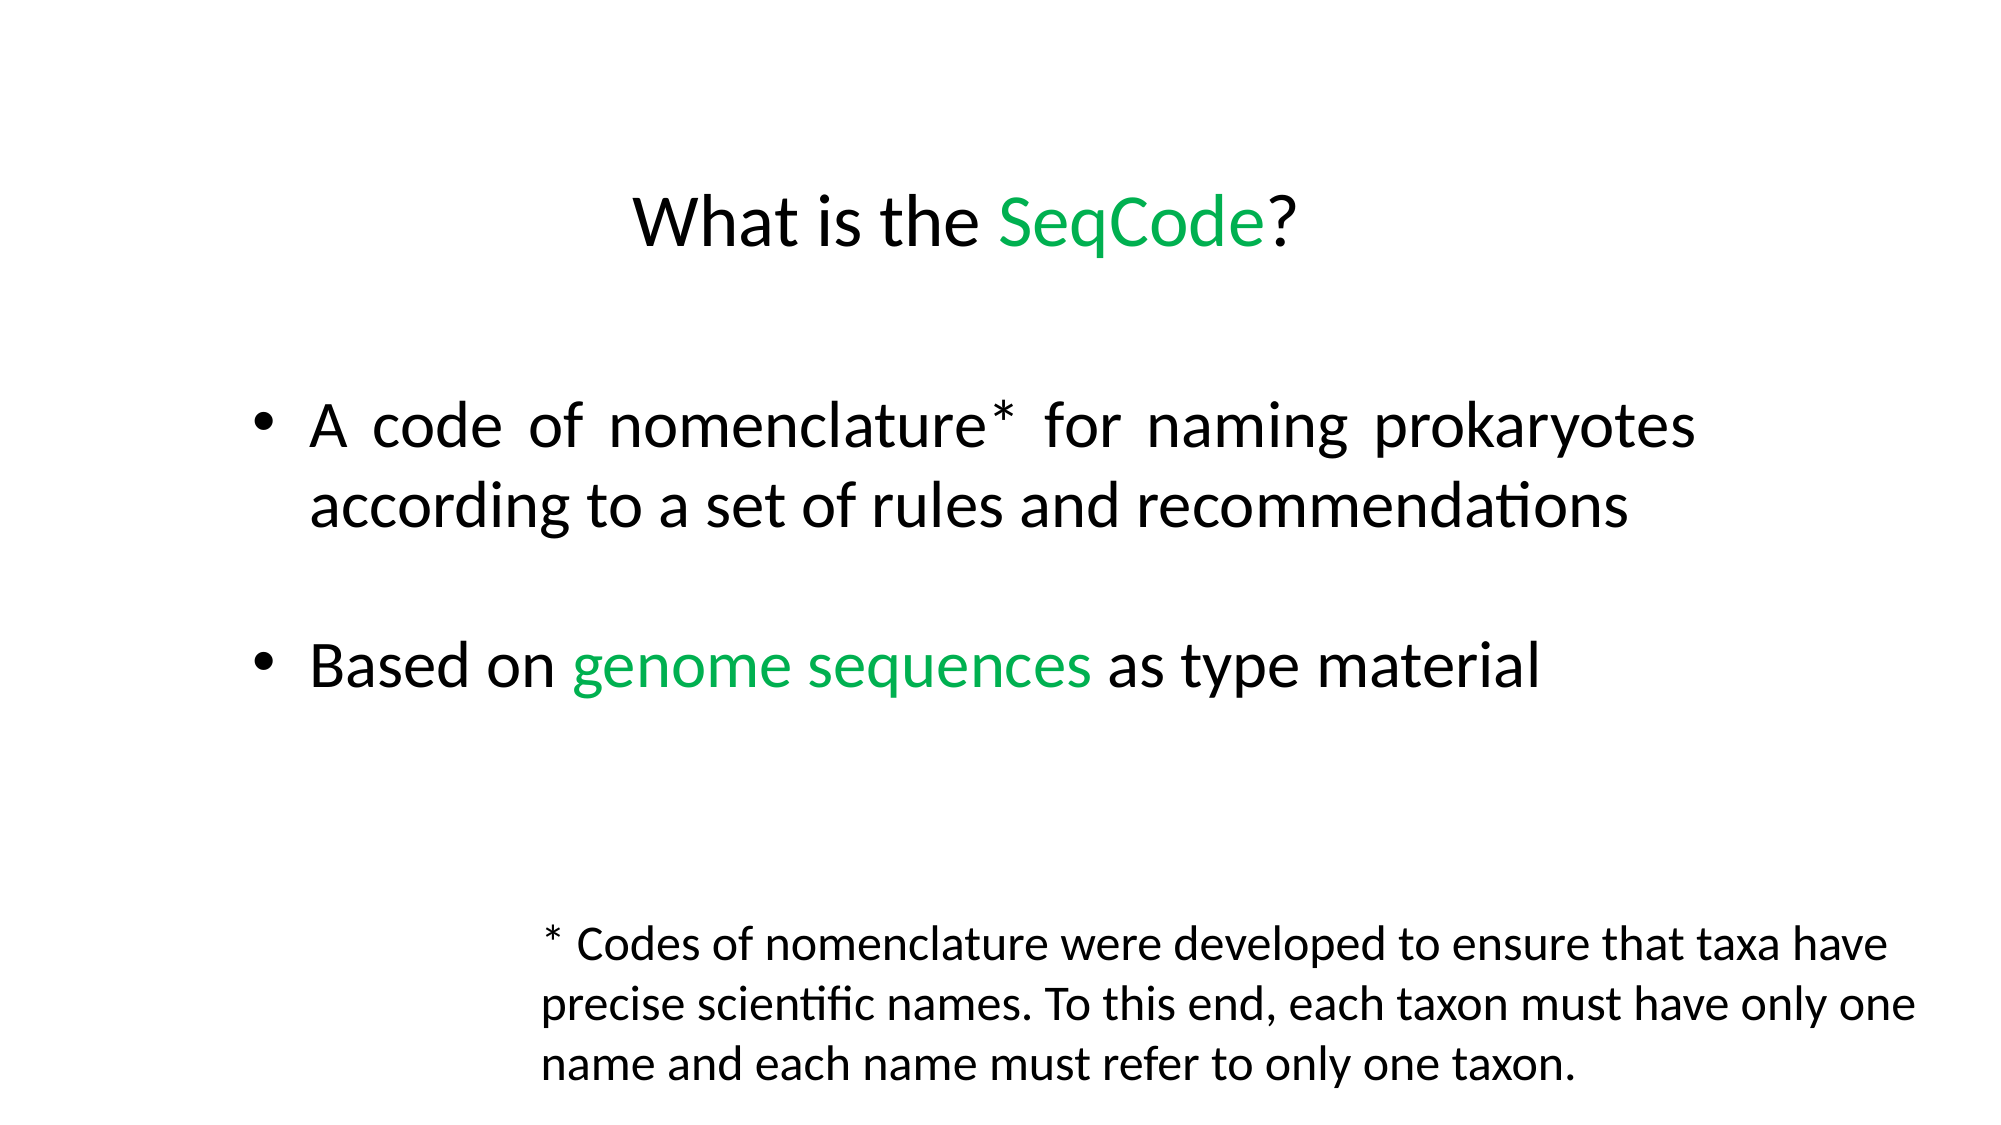

# What is the SeqCode?
A code of nomenclature* for naming prokaryotes according to a set of rules and recommendations

Based on genome sequences as type material

* Codes of nomenclature were developed to ensure that taxa have precise scientific names. To this end, each taxon must have only one name and each name must refer to only one taxon.